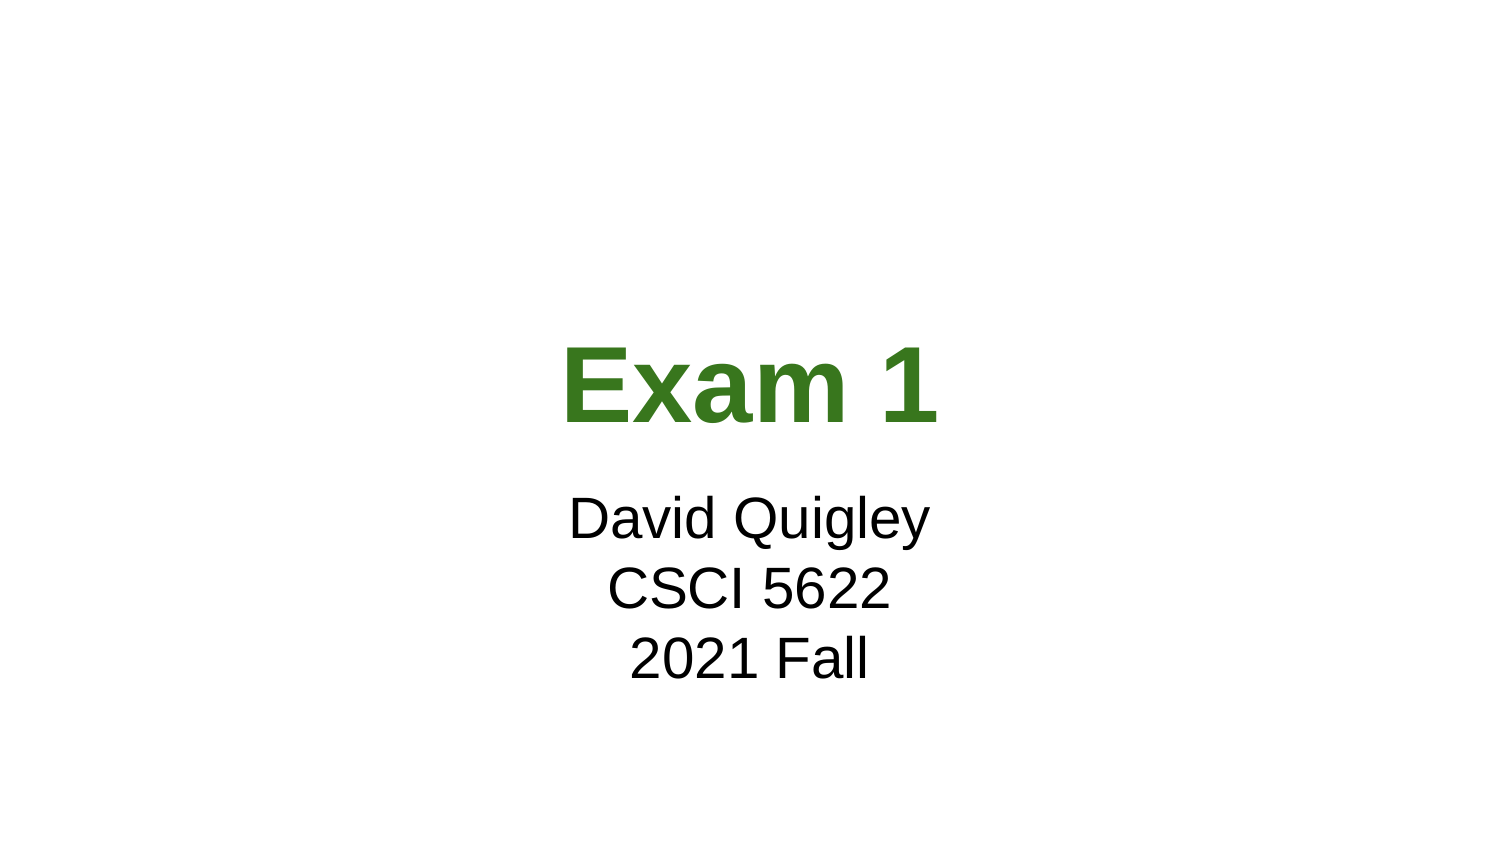

# Exam 1
David Quigley
CSCI 5622
2021 Fall